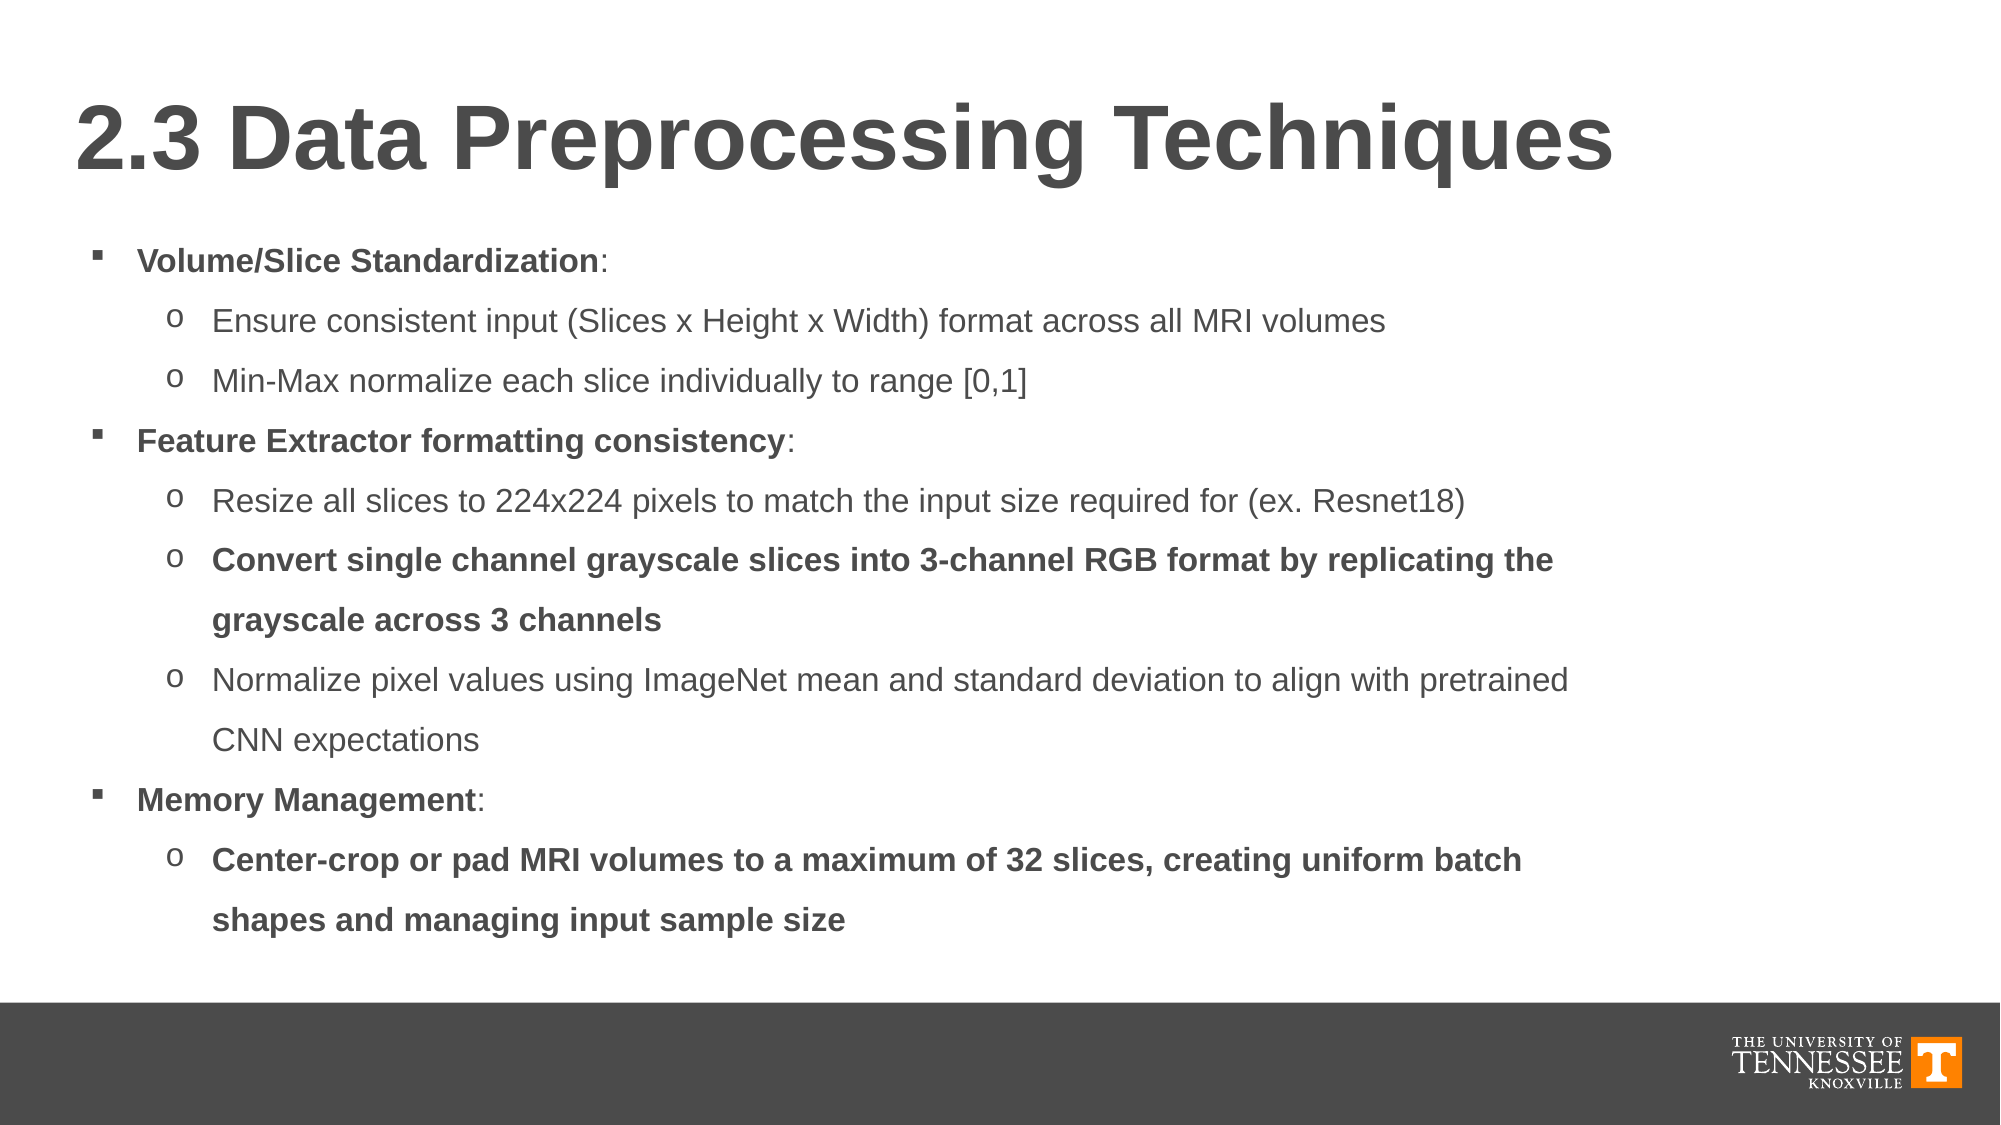

# 2.3 Data Preprocessing Techniques
Volume/Slice Standardization:
Ensure consistent input (Slices x Height x Width) format across all MRI volumes
Min-Max normalize each slice individually to range [0,1]
Feature Extractor formatting consistency:
Resize all slices to 224x224 pixels to match the input size required for (ex. Resnet18)
Convert single channel grayscale slices into 3-channel RGB format by replicating the grayscale across 3 channels
Normalize pixel values using ImageNet mean and standard deviation to align with pretrained CNN expectations
Memory Management:
Center-crop or pad MRI volumes to a maximum of 32 slices, creating uniform batch shapes and managing input sample size